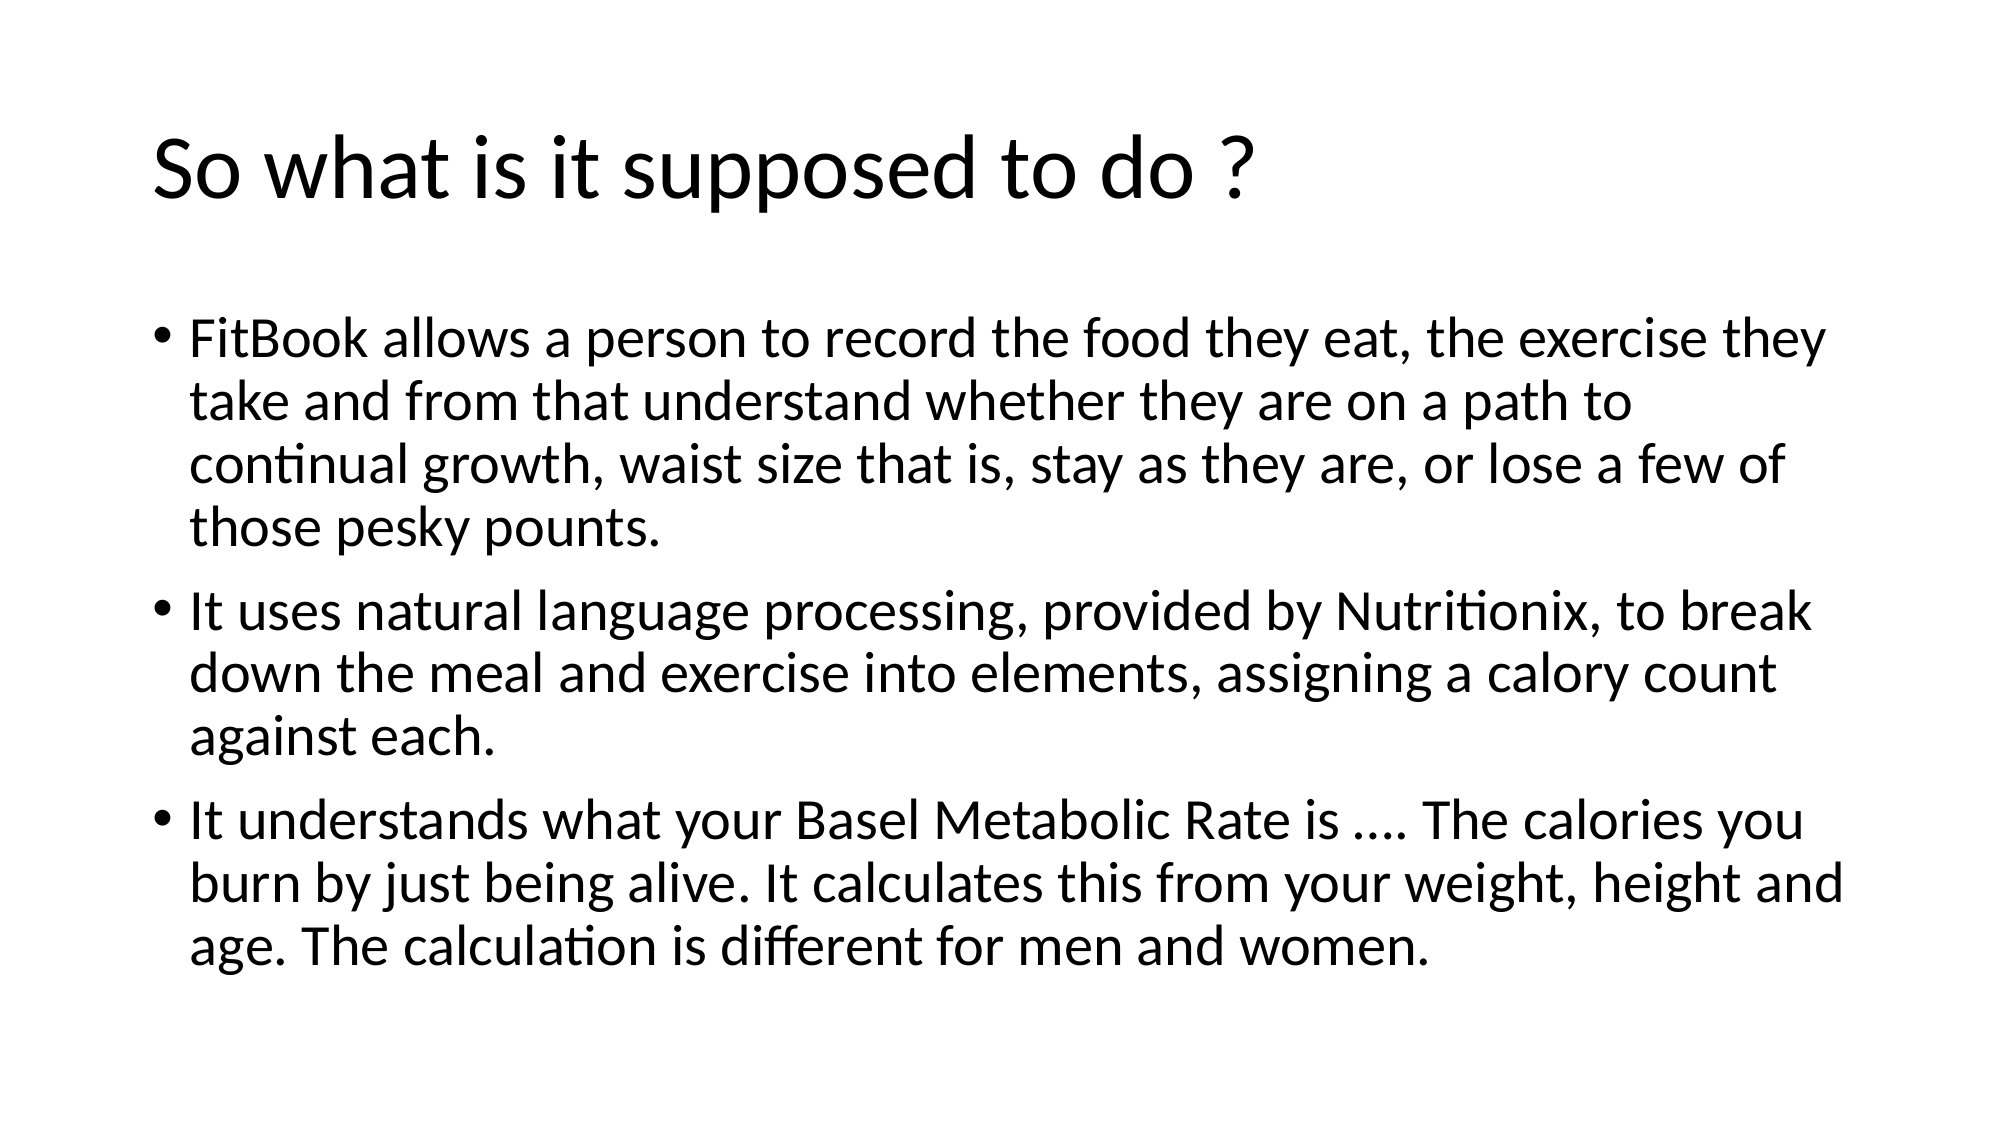

# So what is it supposed to do ?
FitBook allows a person to record the food they eat, the exercise they take and from that understand whether they are on a path to continual growth, waist size that is, stay as they are, or lose a few of those pesky pounts.
It uses natural language processing, provided by Nutritionix, to break down the meal and exercise into elements, assigning a calory count against each.
It understands what your Basel Metabolic Rate is …. The calories you burn by just being alive. It calculates this from your weight, height and age. The calculation is different for men and women.